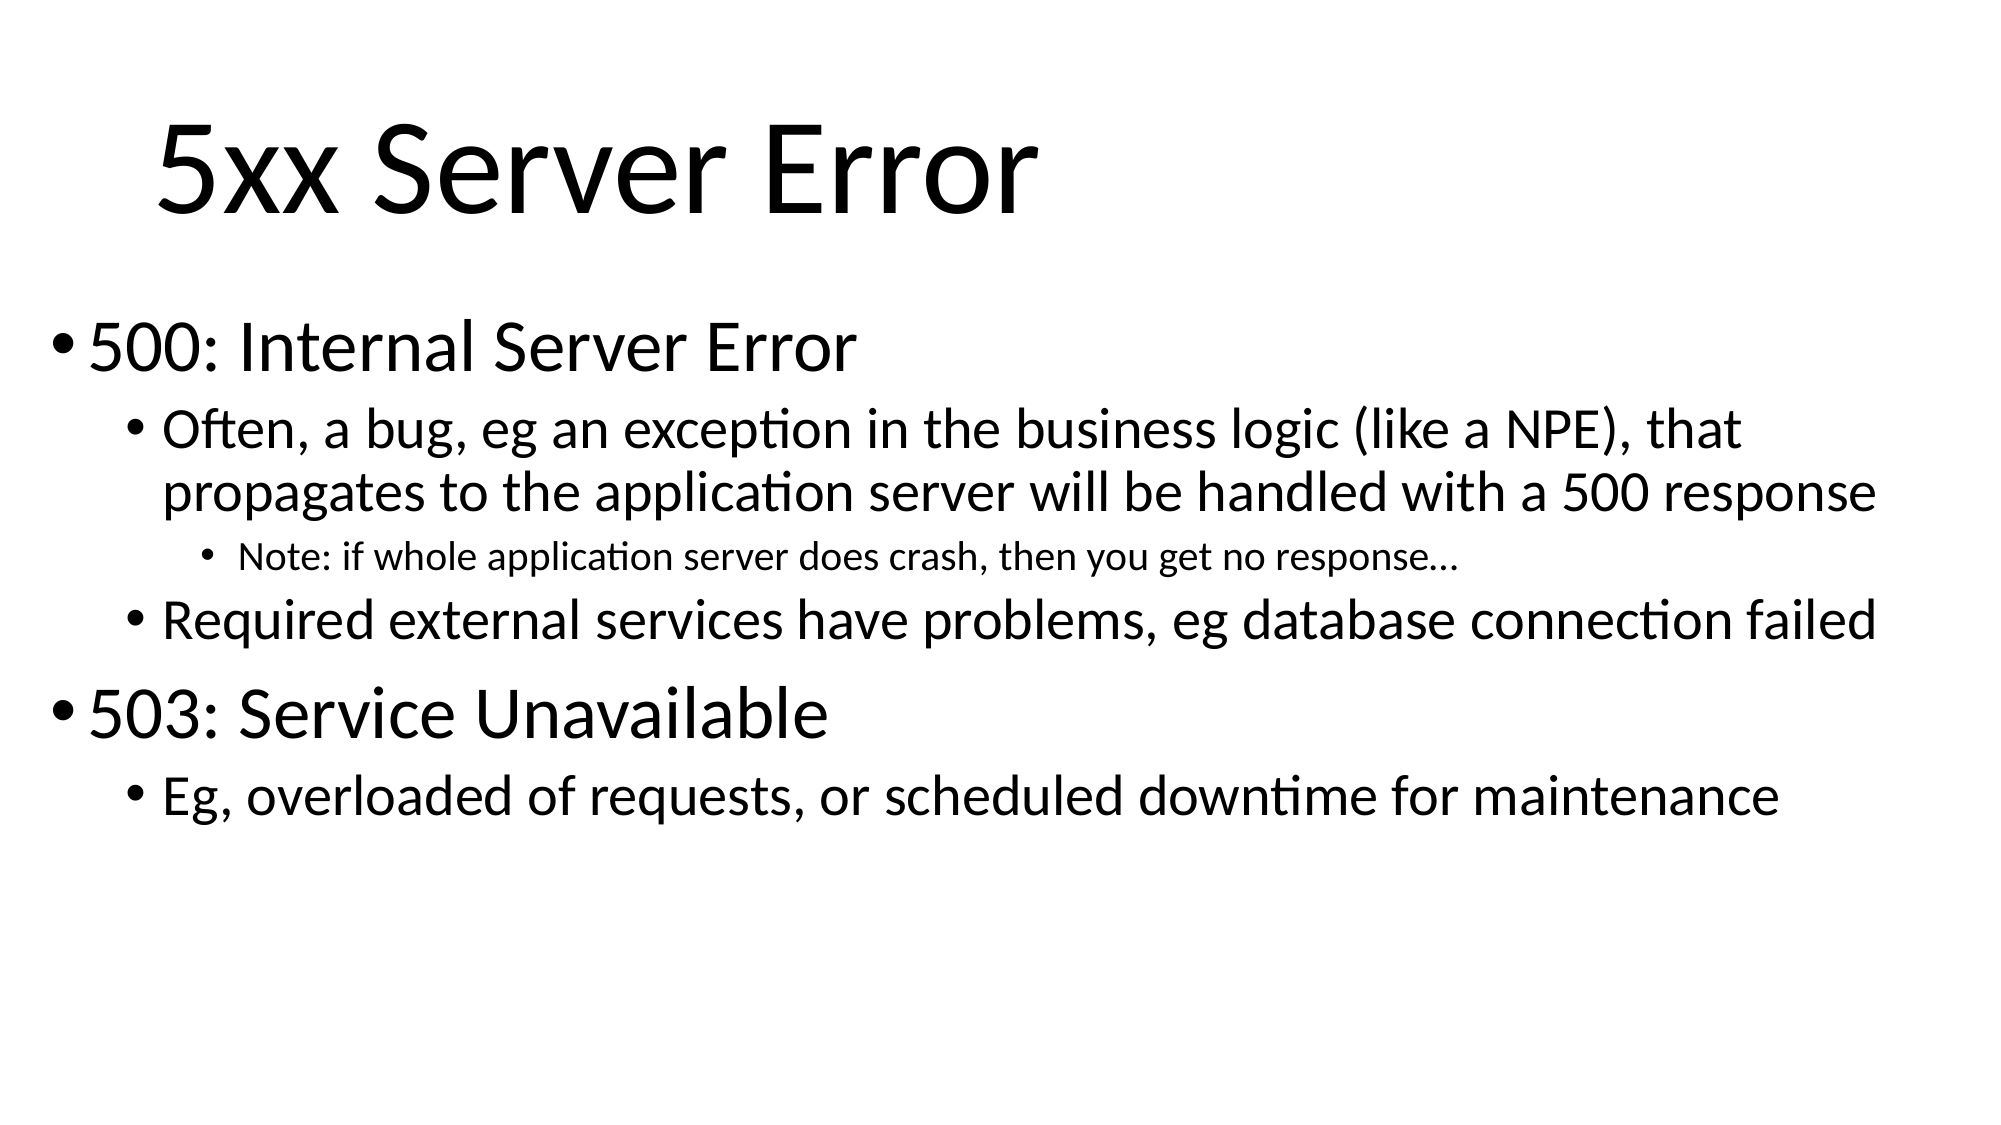

# 5xx Server Error
500: Internal Server Error
Often, a bug, eg an exception in the business logic (like a NPE), that propagates to the application server will be handled with a 500 response
Note: if whole application server does crash, then you get no response…
Required external services have problems, eg database connection failed
503: Service Unavailable
Eg, overloaded of requests, or scheduled downtime for maintenance